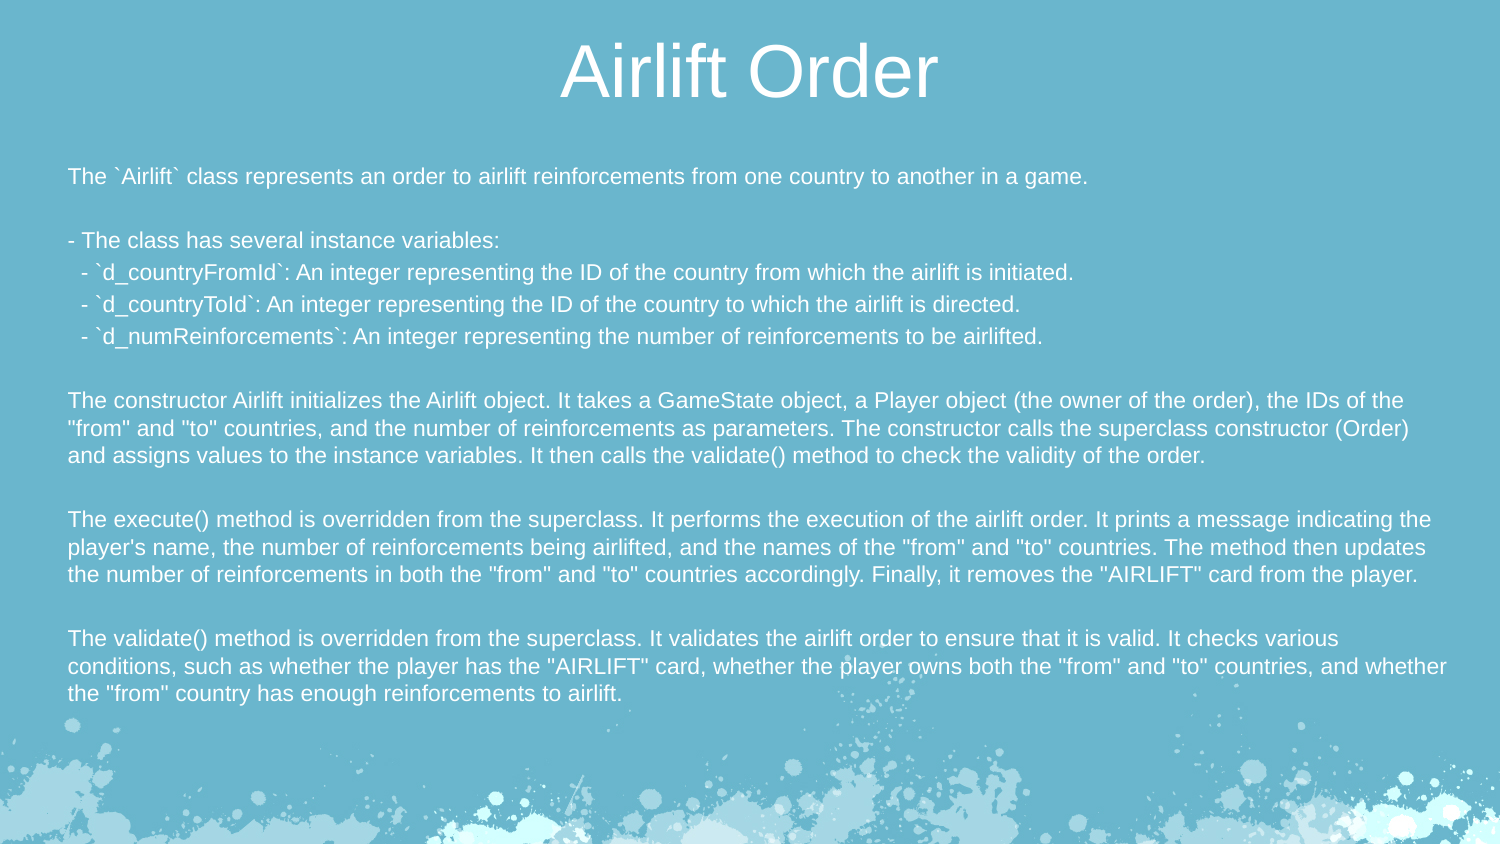

Airlift Order

The `Airlift` class represents an order to airlift reinforcements from one country to another in a game.

- The class has several instance variables:
  - `d_countryFromId`: An integer representing the ID of the country from which the airlift is initiated.
  - `d_countryToId`: An integer representing the ID of the country to which the airlift is directed.
  - `d_numReinforcements`: An integer representing the number of reinforcements to be airlifted.

The constructor Airlift initializes the Airlift object. It takes a GameState object, a Player object (the owner of the order), the IDs of the "from" and "to" countries, and the number of reinforcements as parameters. The constructor calls the superclass constructor (Order) and assigns values to the instance variables. It then calls the validate() method to check the validity of the order.

The execute() method is overridden from the superclass. It performs the execution of the airlift order. It prints a message indicating the player's name, the number of reinforcements being airlifted, and the names of the "from" and "to" countries. The method then updates the number of reinforcements in both the "from" and "to" countries accordingly. Finally, it removes the "AIRLIFT" card from the player.

The validate() method is overridden from the superclass. It validates the airlift order to ensure that it is valid. It checks various conditions, such as whether the player has the "AIRLIFT" card, whether the player owns both the "from" and "to" countries, and whether the "from" country has enough reinforcements to airlift.